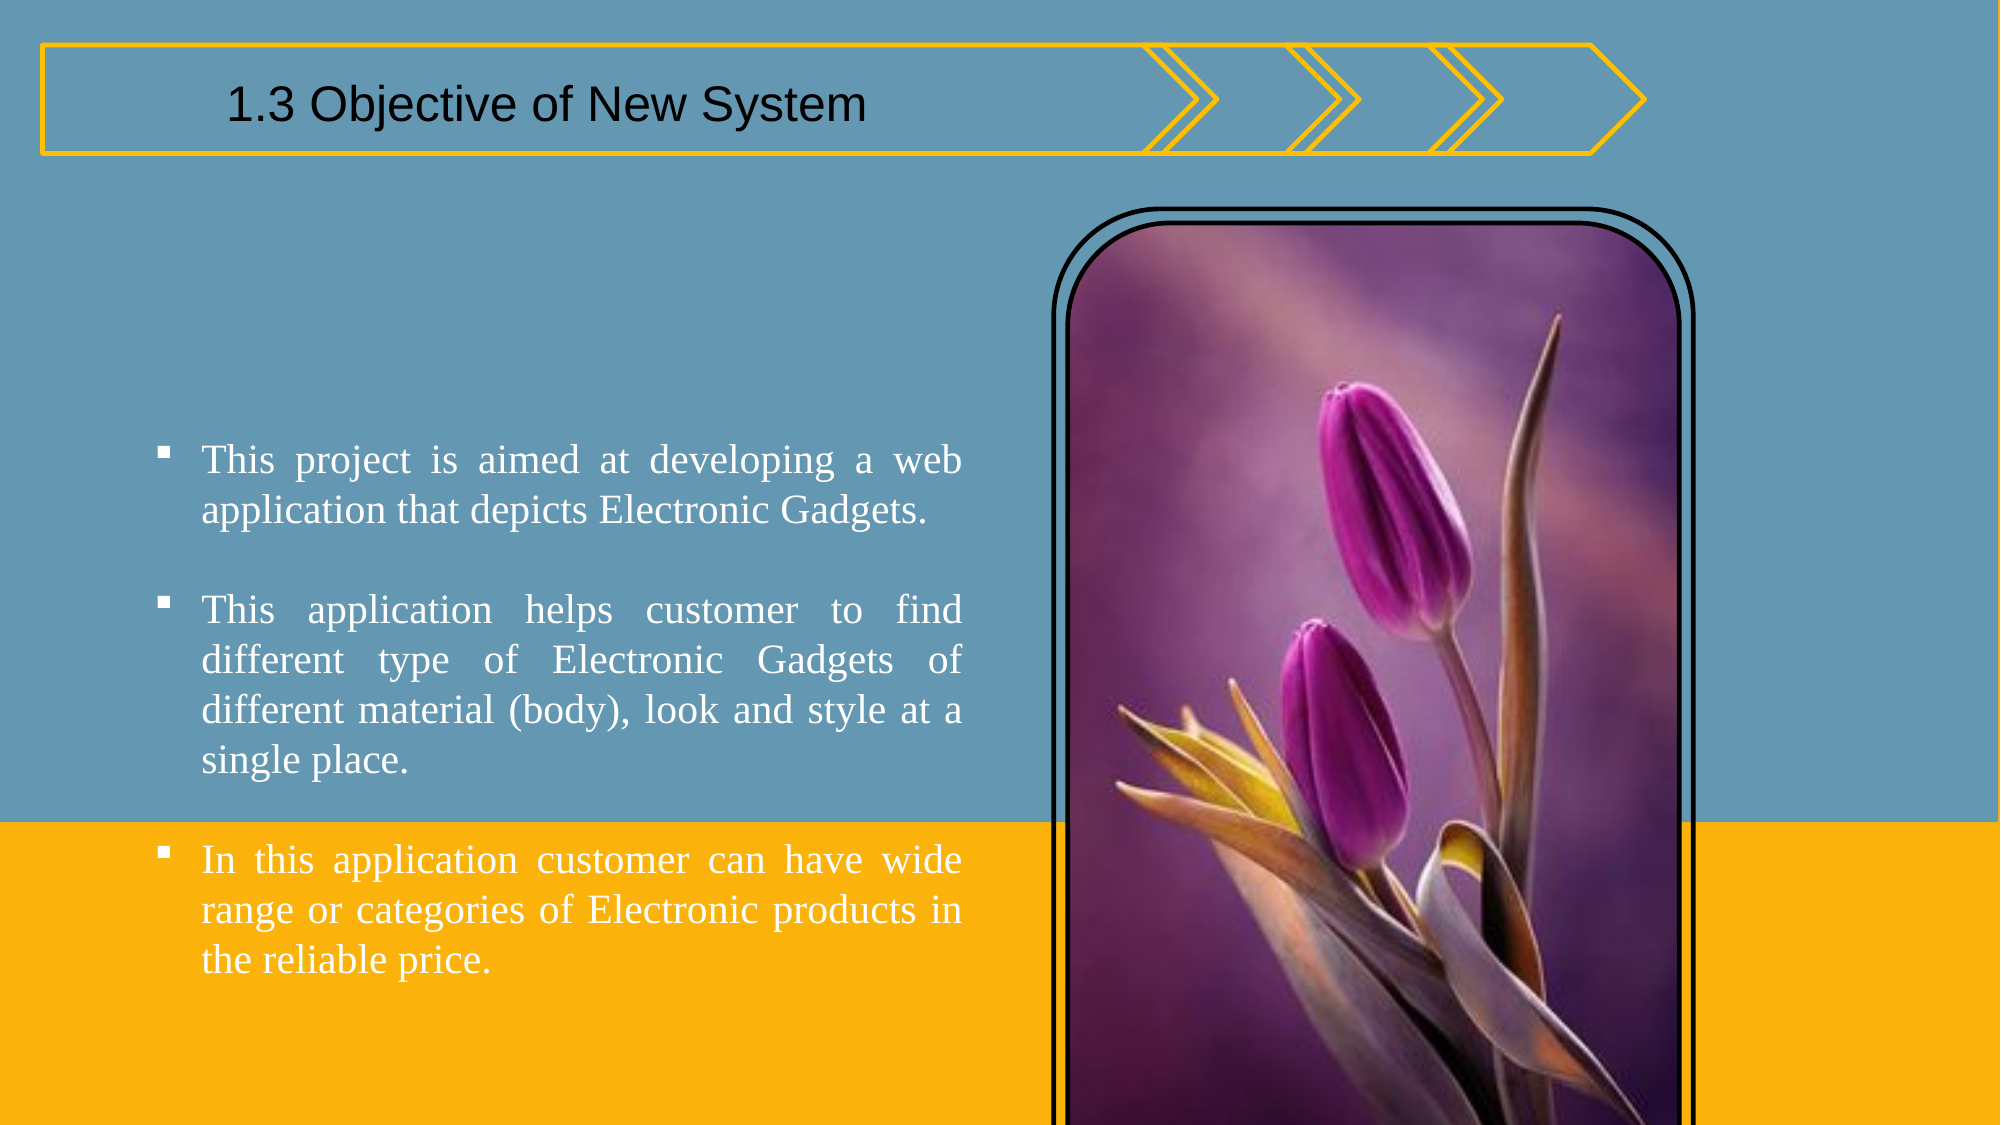

1.3 Objective of New System

This project is aimed at developing a web application that depicts Electronic Gadgets.

This application helps customer to find different type of Electronic Gadgets of different material (body), look and style at a single place.

In this application customer can have wide range or categories of Electronic products in the reliable price.